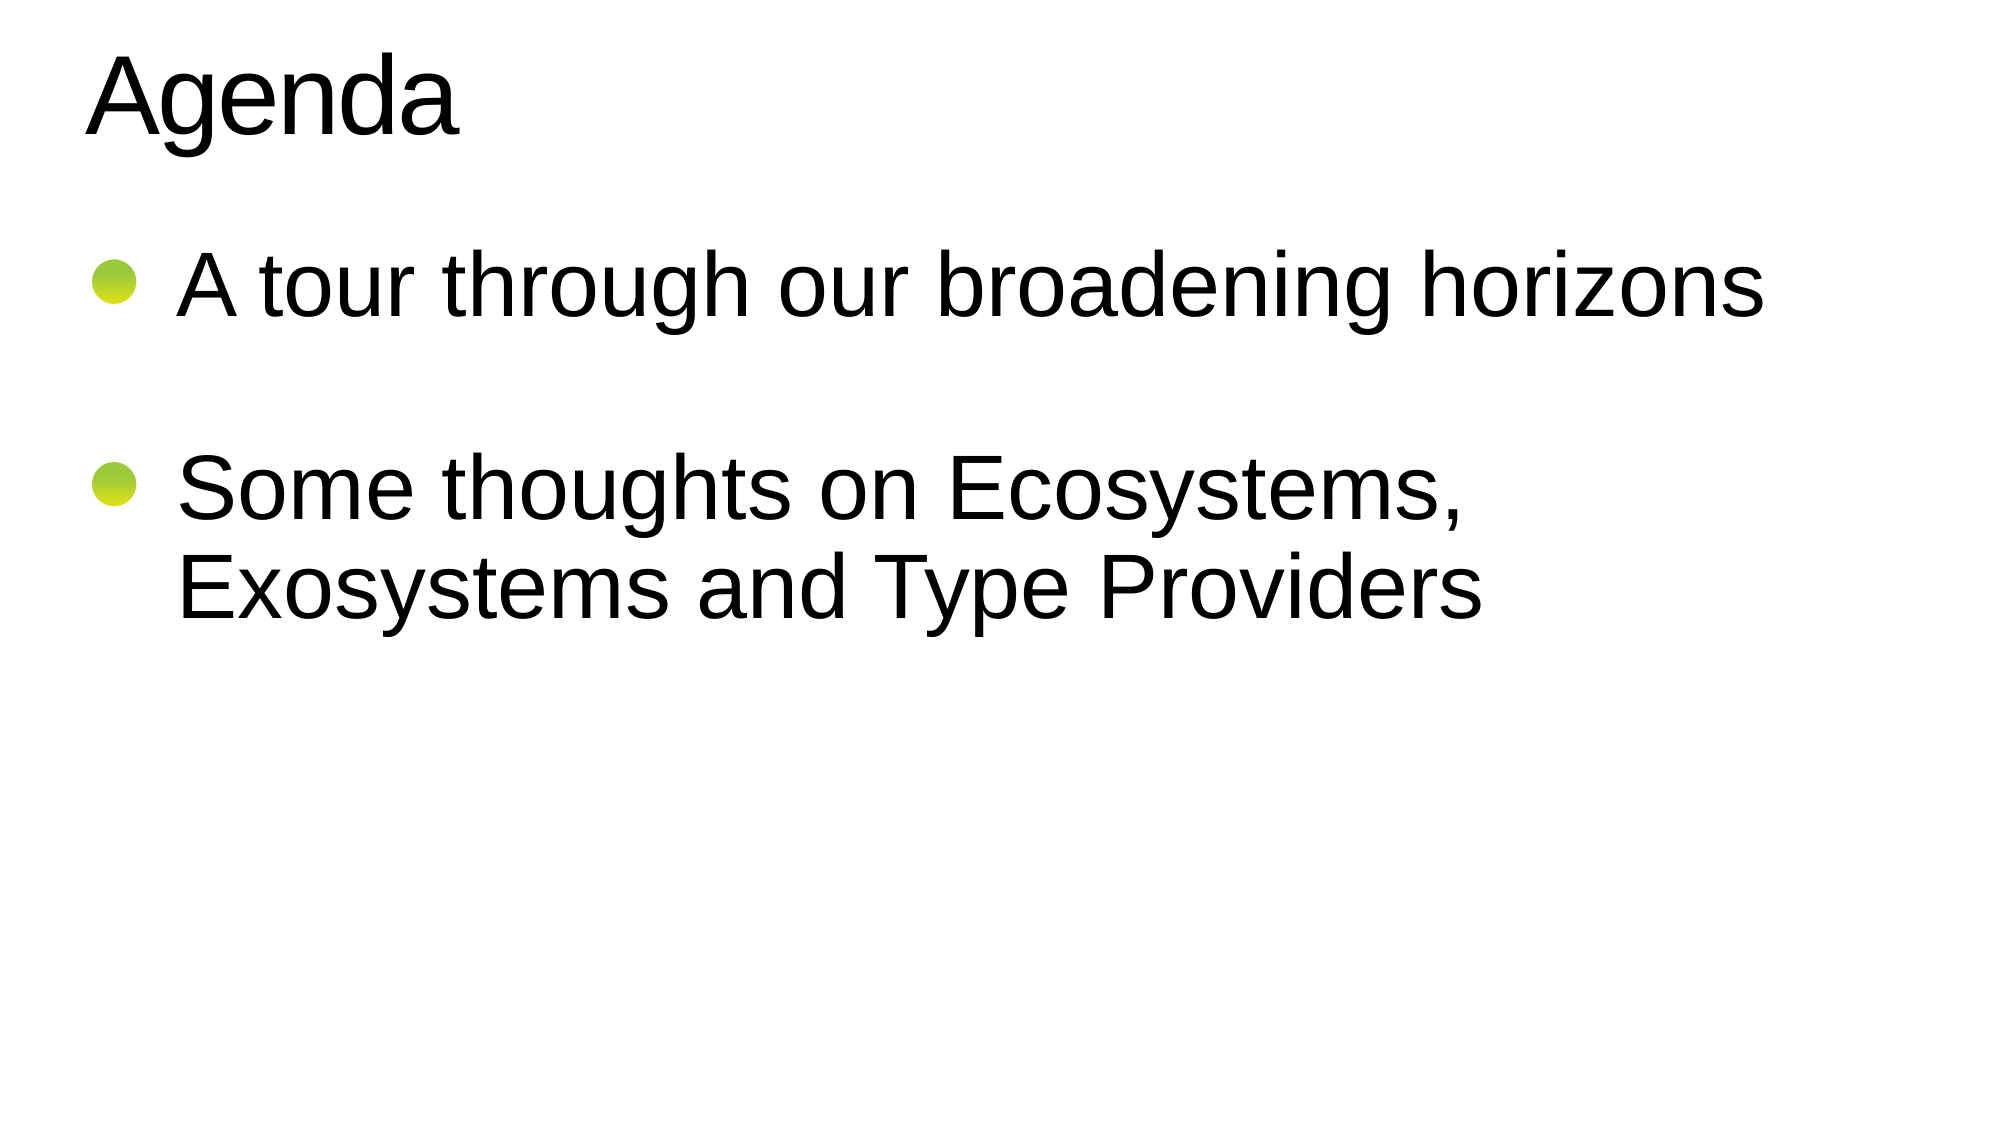

# Agenda
A tour through our broadening horizons

Some thoughts on Ecosystems, Exosystems and Type Providers